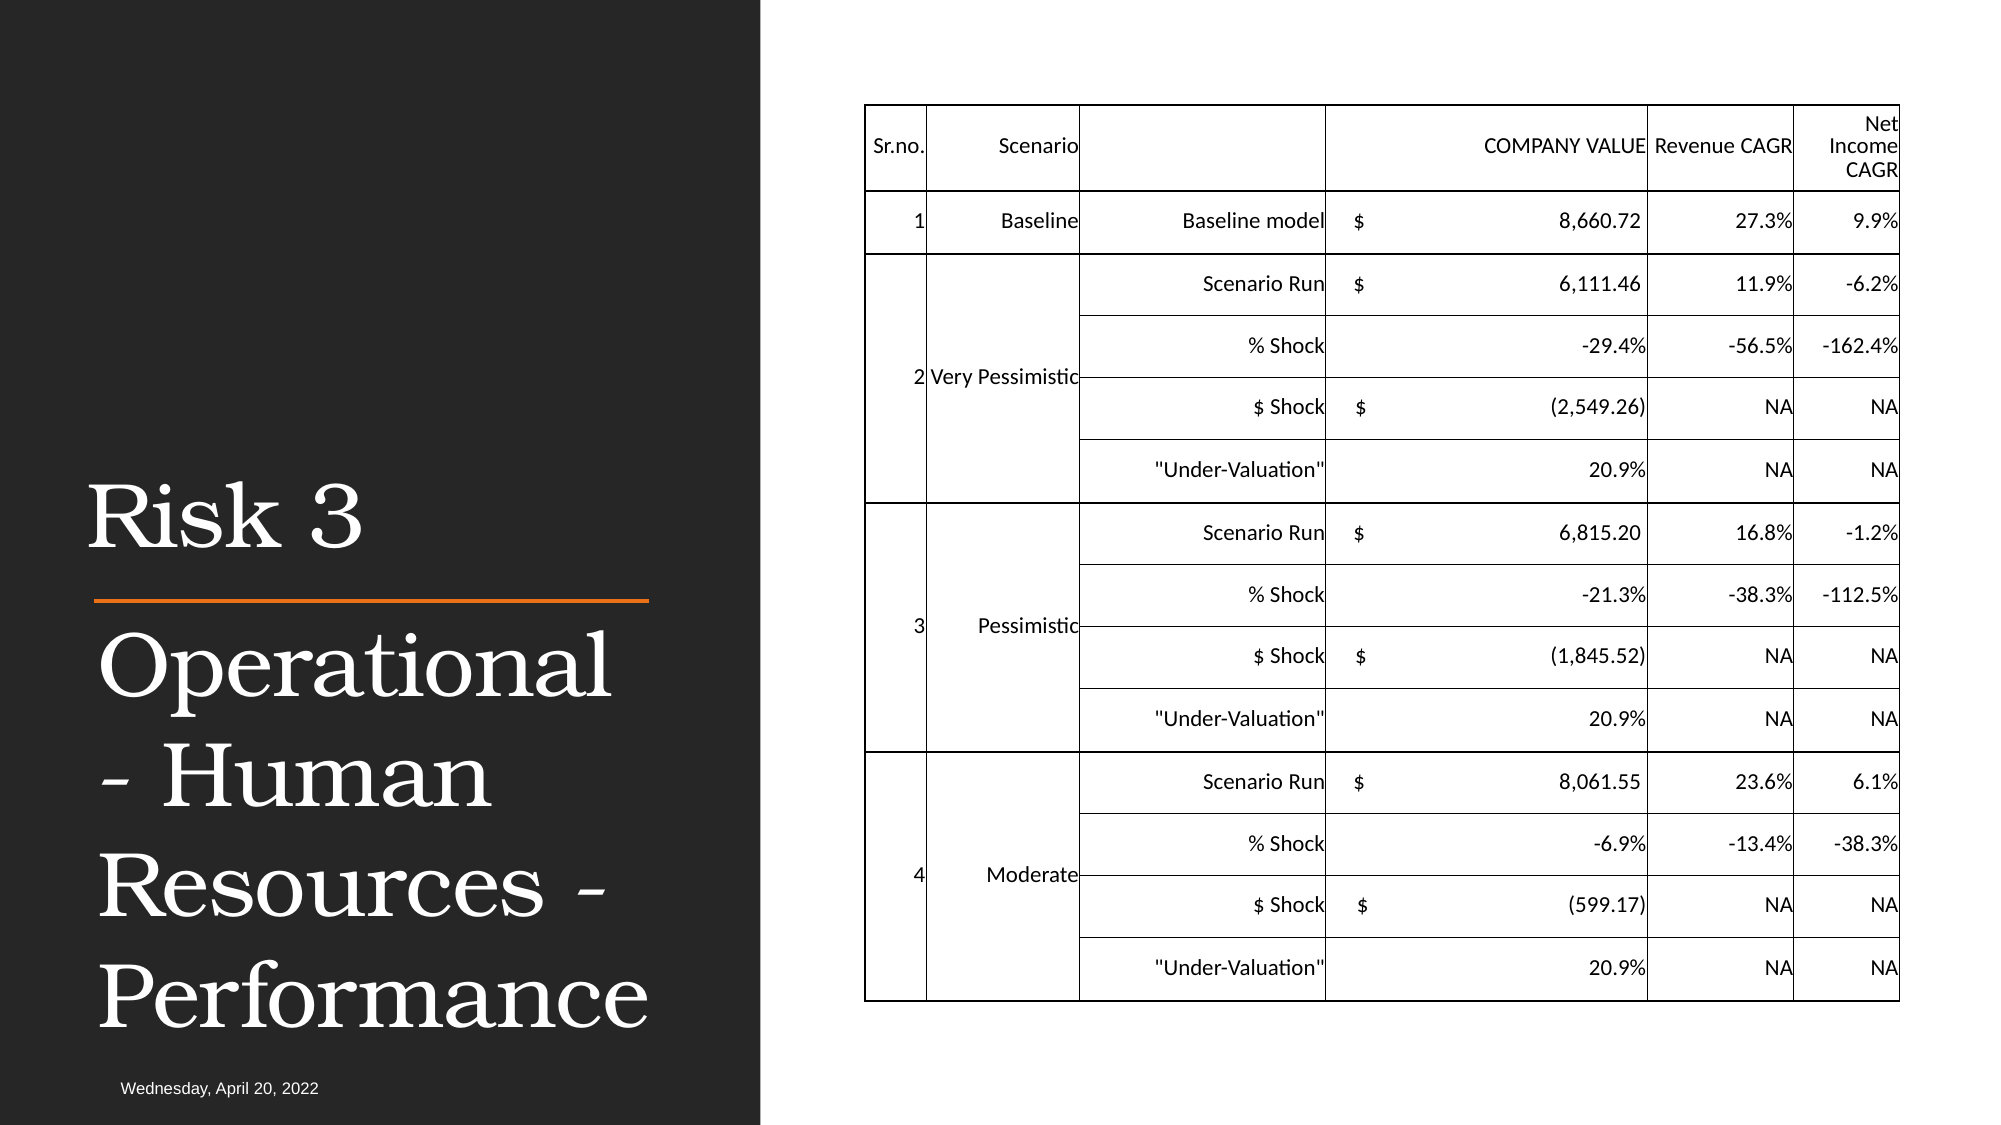

| Sr.no. | Scenario |  | COMPANY VALUE | Revenue CAGR | Net Income CAGR |
| --- | --- | --- | --- | --- | --- |
| 1 | Baseline | Baseline model | $ 8,660.72 | 27.3% | 9.9% |
| 2 | Very Pessimistic | Scenario Run | $ 6,111.46 | 11.9% | -6.2% |
|  |  | % Shock | -29.4% | -56.5% | -162.4% |
|  |  | $ Shock | $ (2,549.26) | NA | NA |
|  |  | "Under-Valuation" | 20.9% | NA | NA |
| 3 | Pessimistic | Scenario Run | $ 6,815.20 | 16.8% | -1.2% |
|  |  | % Shock | -21.3% | -38.3% | -112.5% |
|  |  | $ Shock | $ (1,845.52) | NA | NA |
|  |  | "Under-Valuation" | 20.9% | NA | NA |
| 4 | Moderate | Scenario Run | $ 8,061.55 | 23.6% | 6.1% |
|  |  | % Shock | -6.9% | -13.4% | -38.3% |
|  |  | $ Shock | $ (599.17) | NA | NA |
|  |  | "Under-Valuation" | 20.9% | NA | NA |
# Risk 3
Operational - Human Resources - Performance

Wednesday, April 20, 2022
7